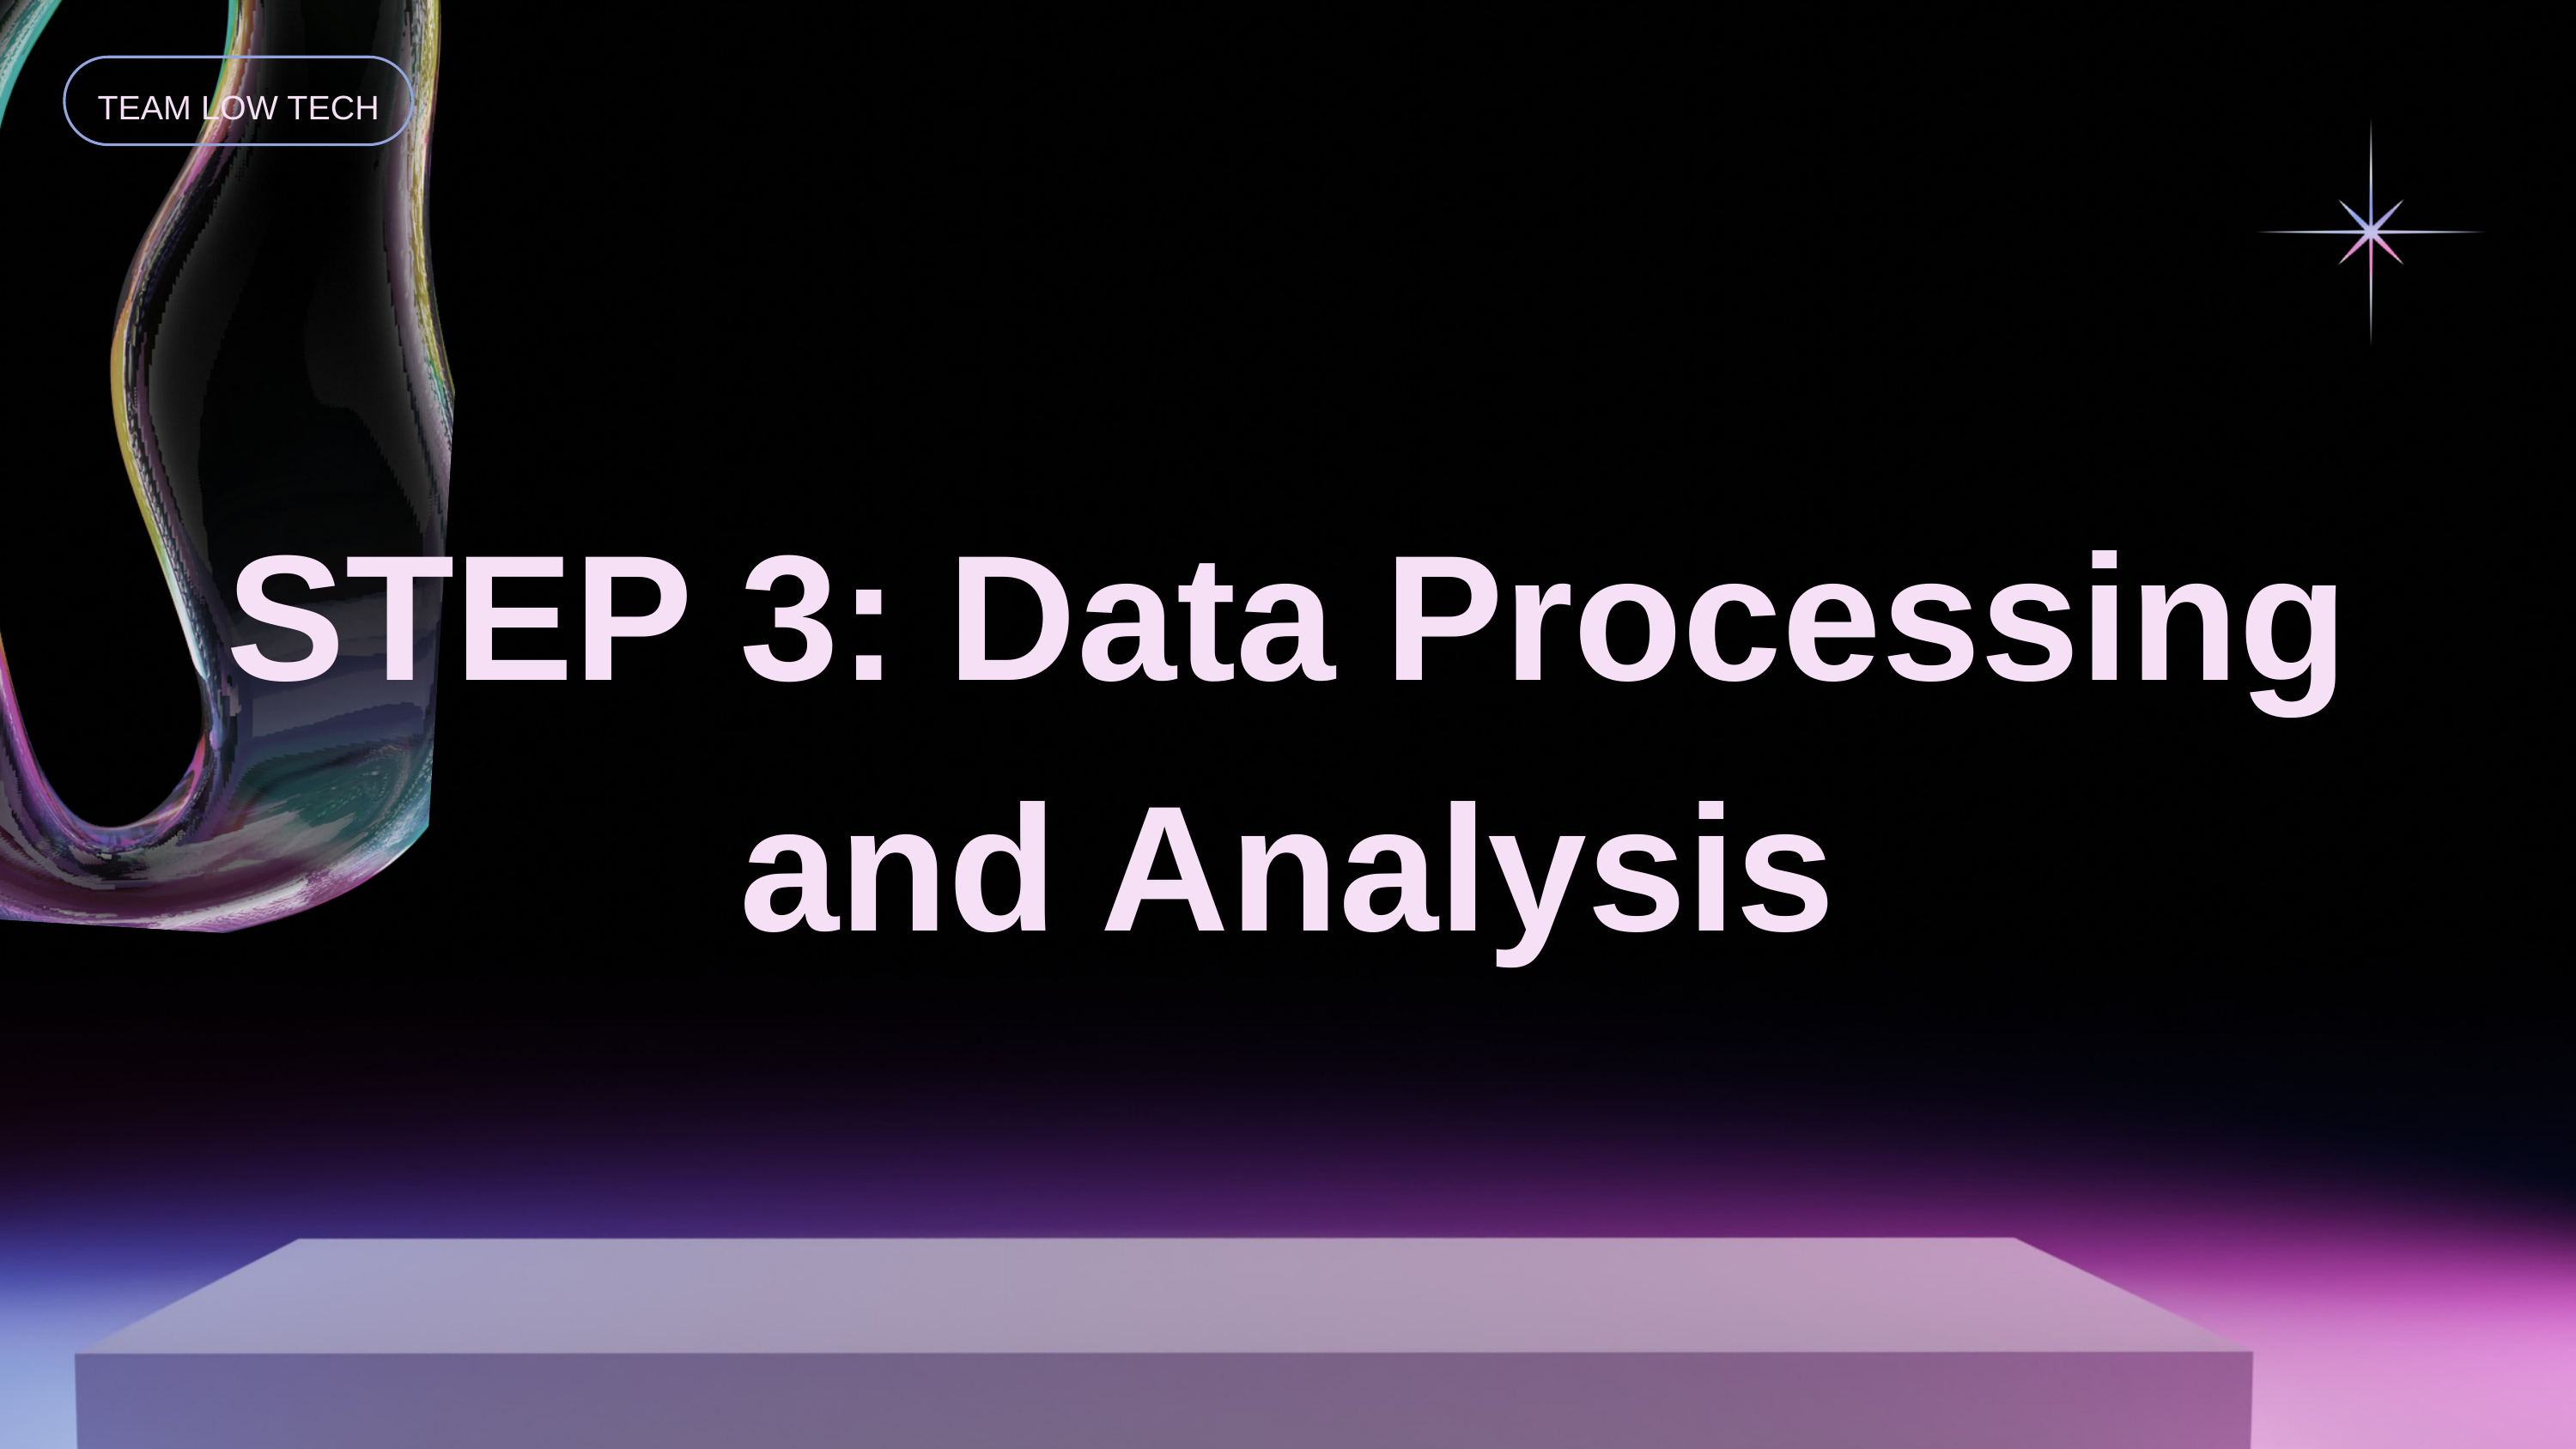

TEAM LOW TECH

STEP 3: Data Processing and Analysis